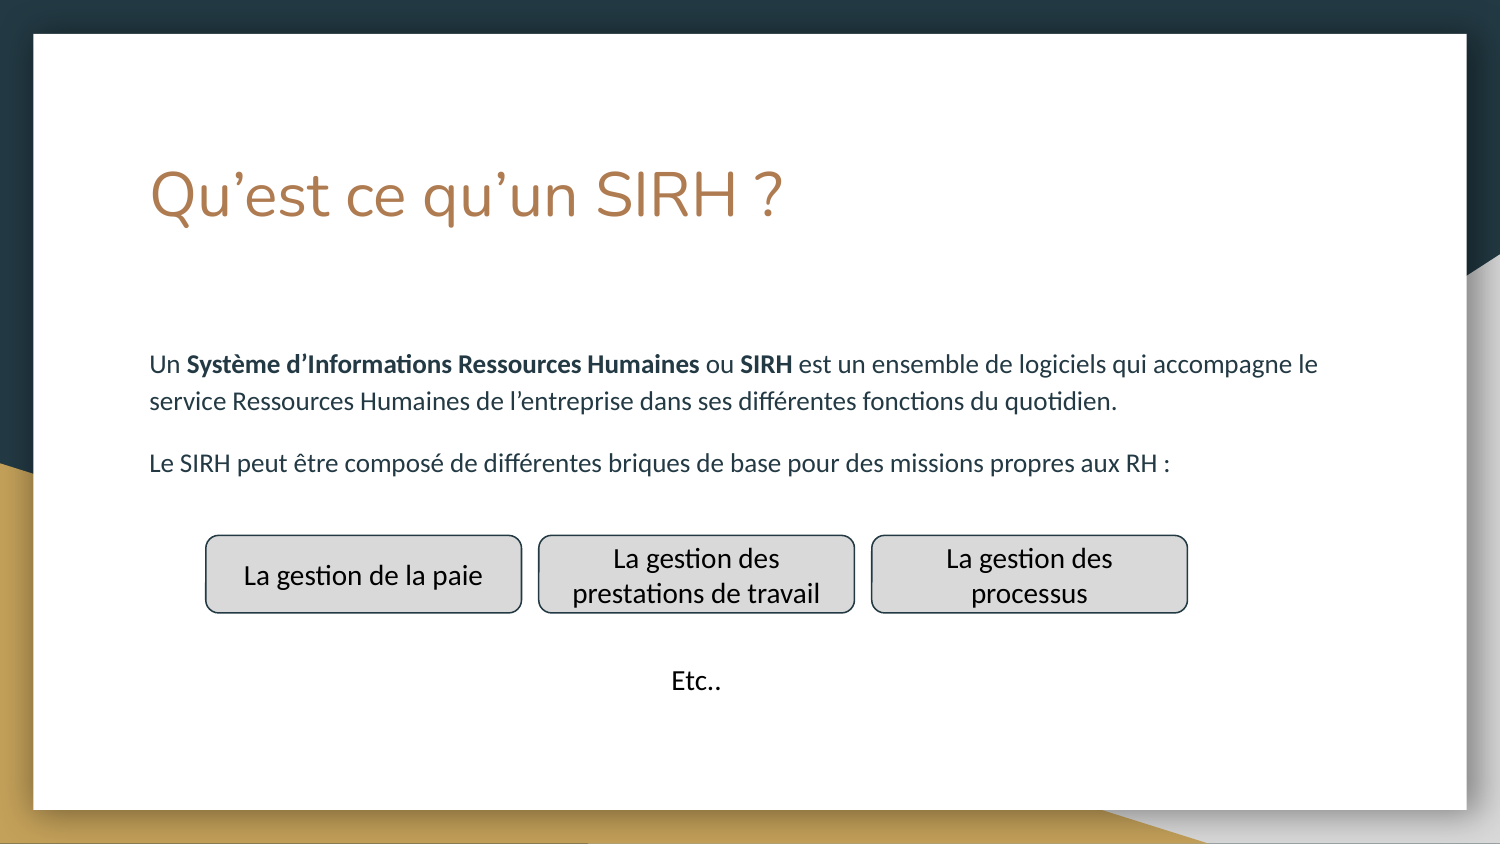

# Qu’est ce qu’un SIRH ?
Un Système d’Informations Ressources Humaines ou SIRH est un ensemble de logiciels qui accompagne le service Ressources Humaines de l’entreprise dans ses différentes fonctions du quotidien.
Le SIRH peut être composé de différentes briques de base pour des missions propres aux RH :
La gestion de la paie
La gestion des prestations de travail
La gestion des processus
Etc..